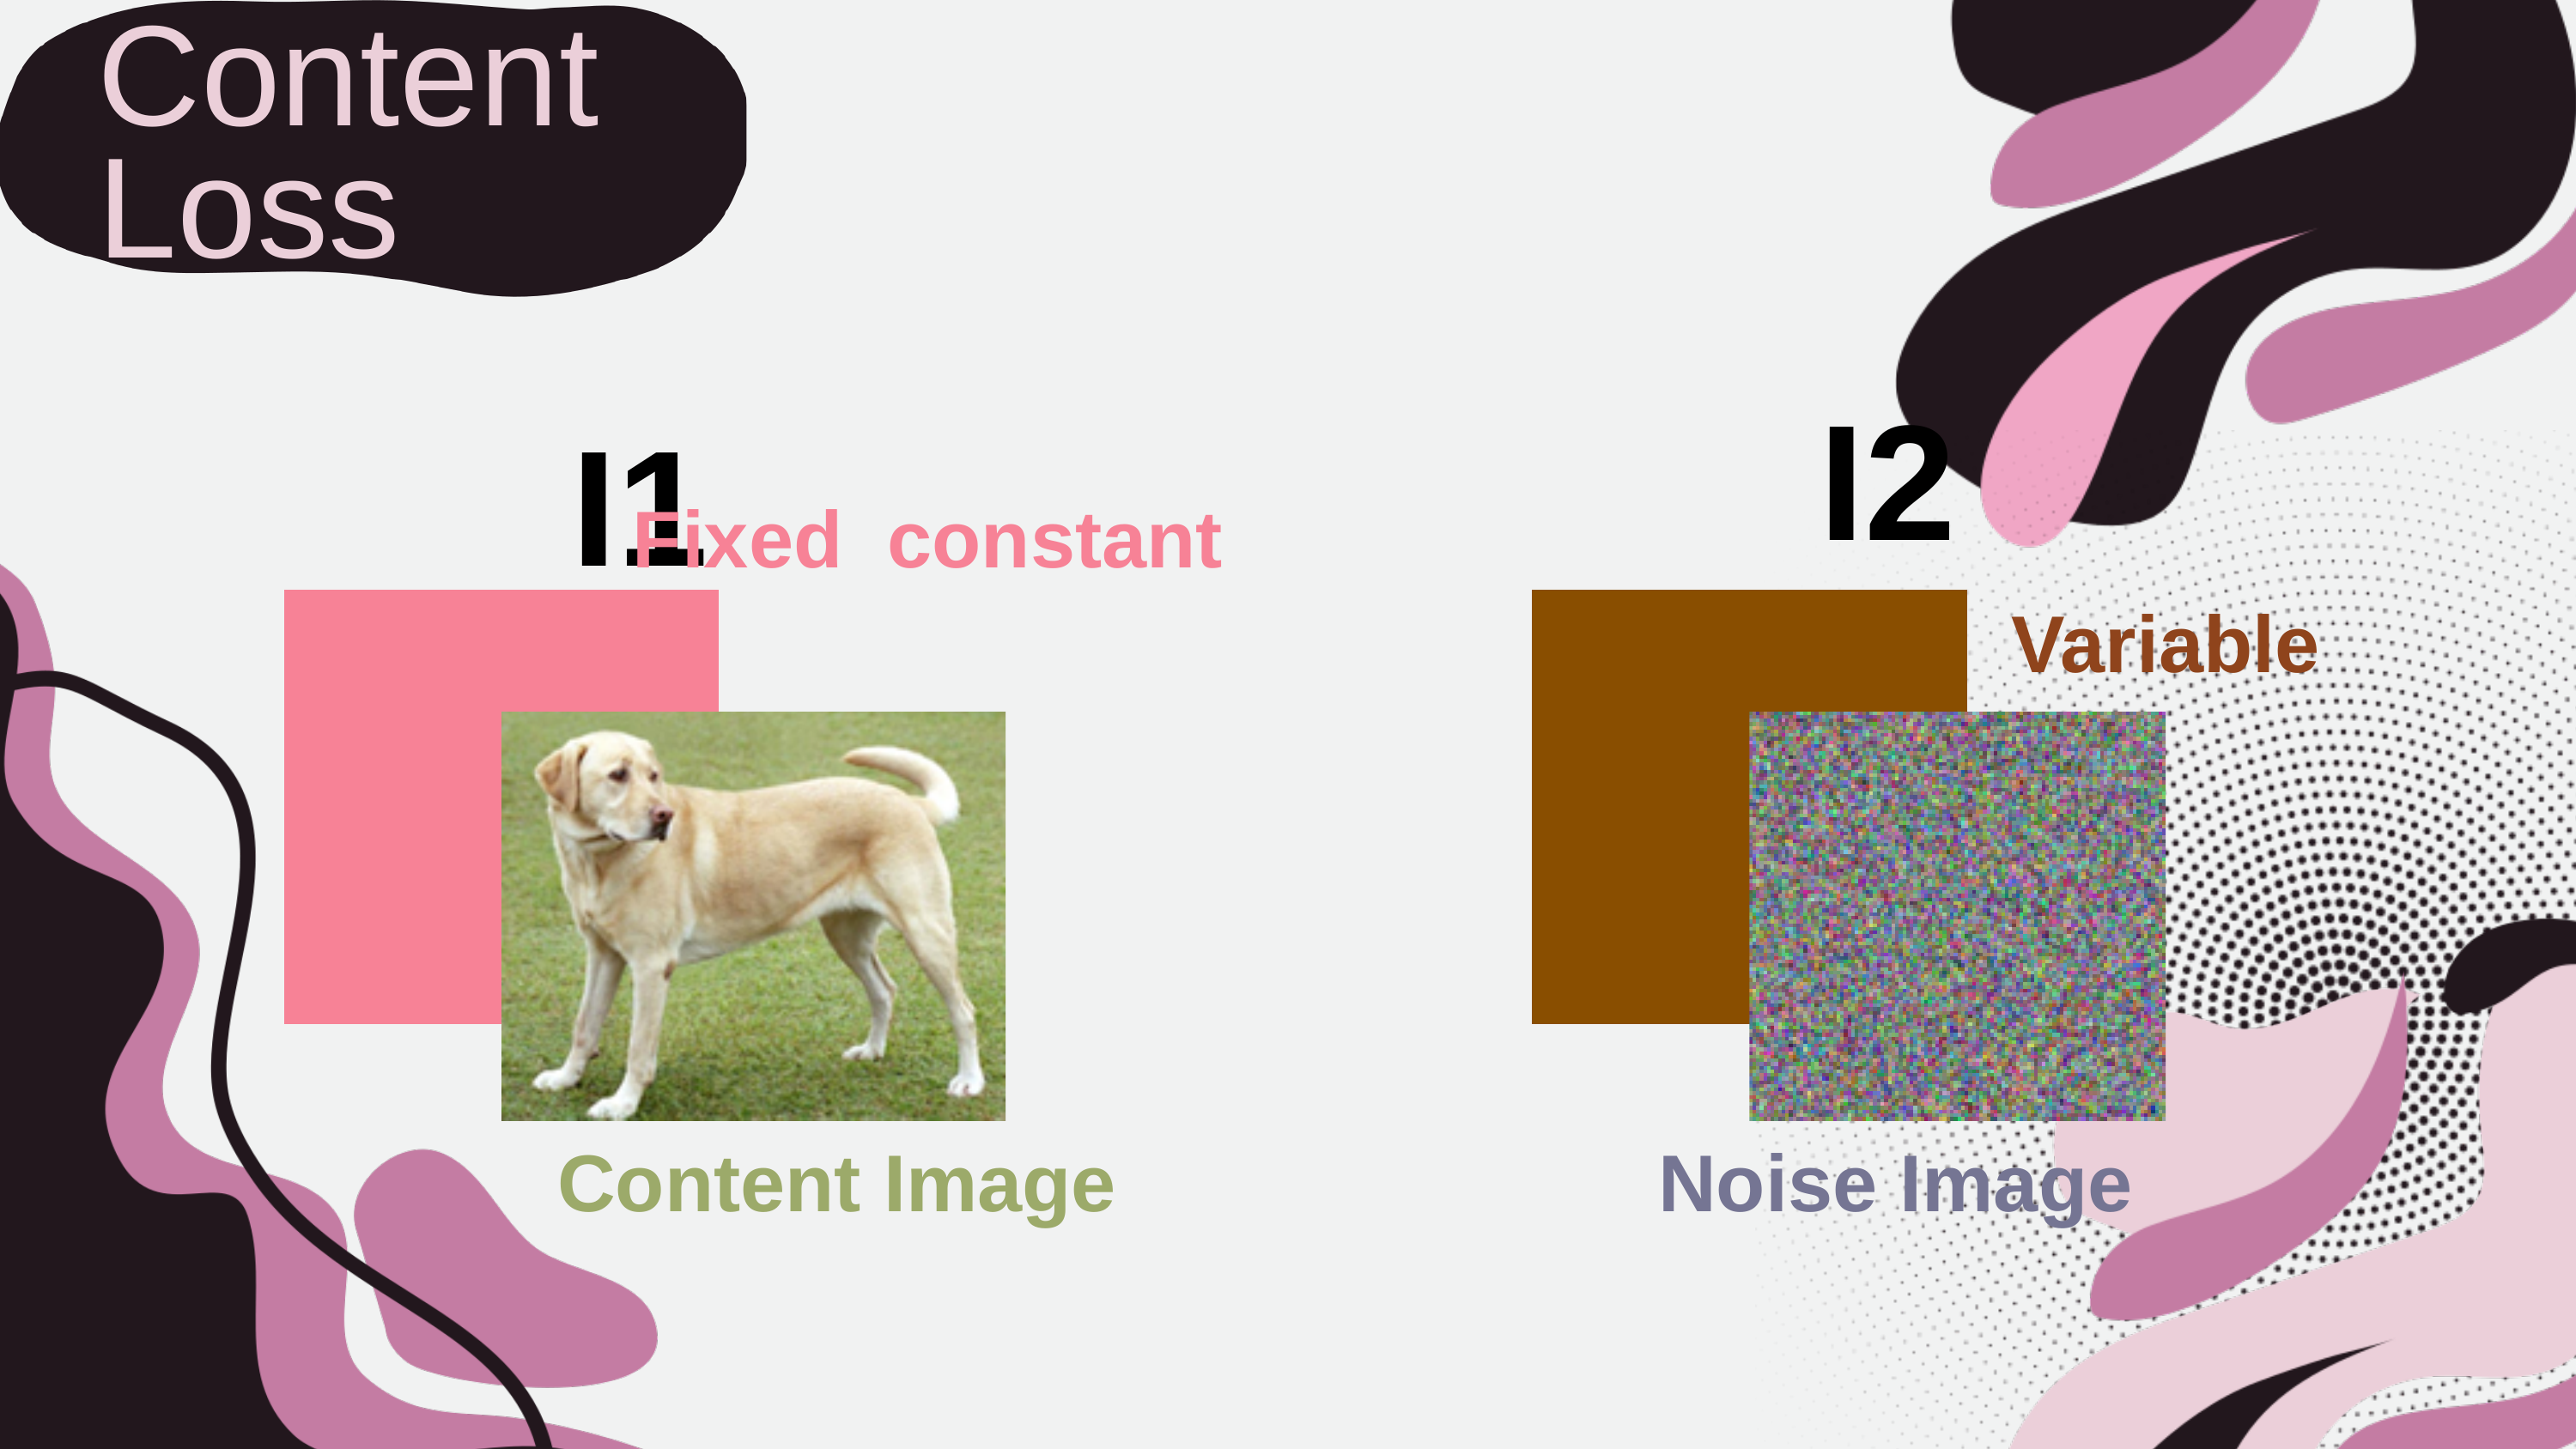

Content Loss

I2
I1

Fixed  constant

Variable

Content Image
Noise Image